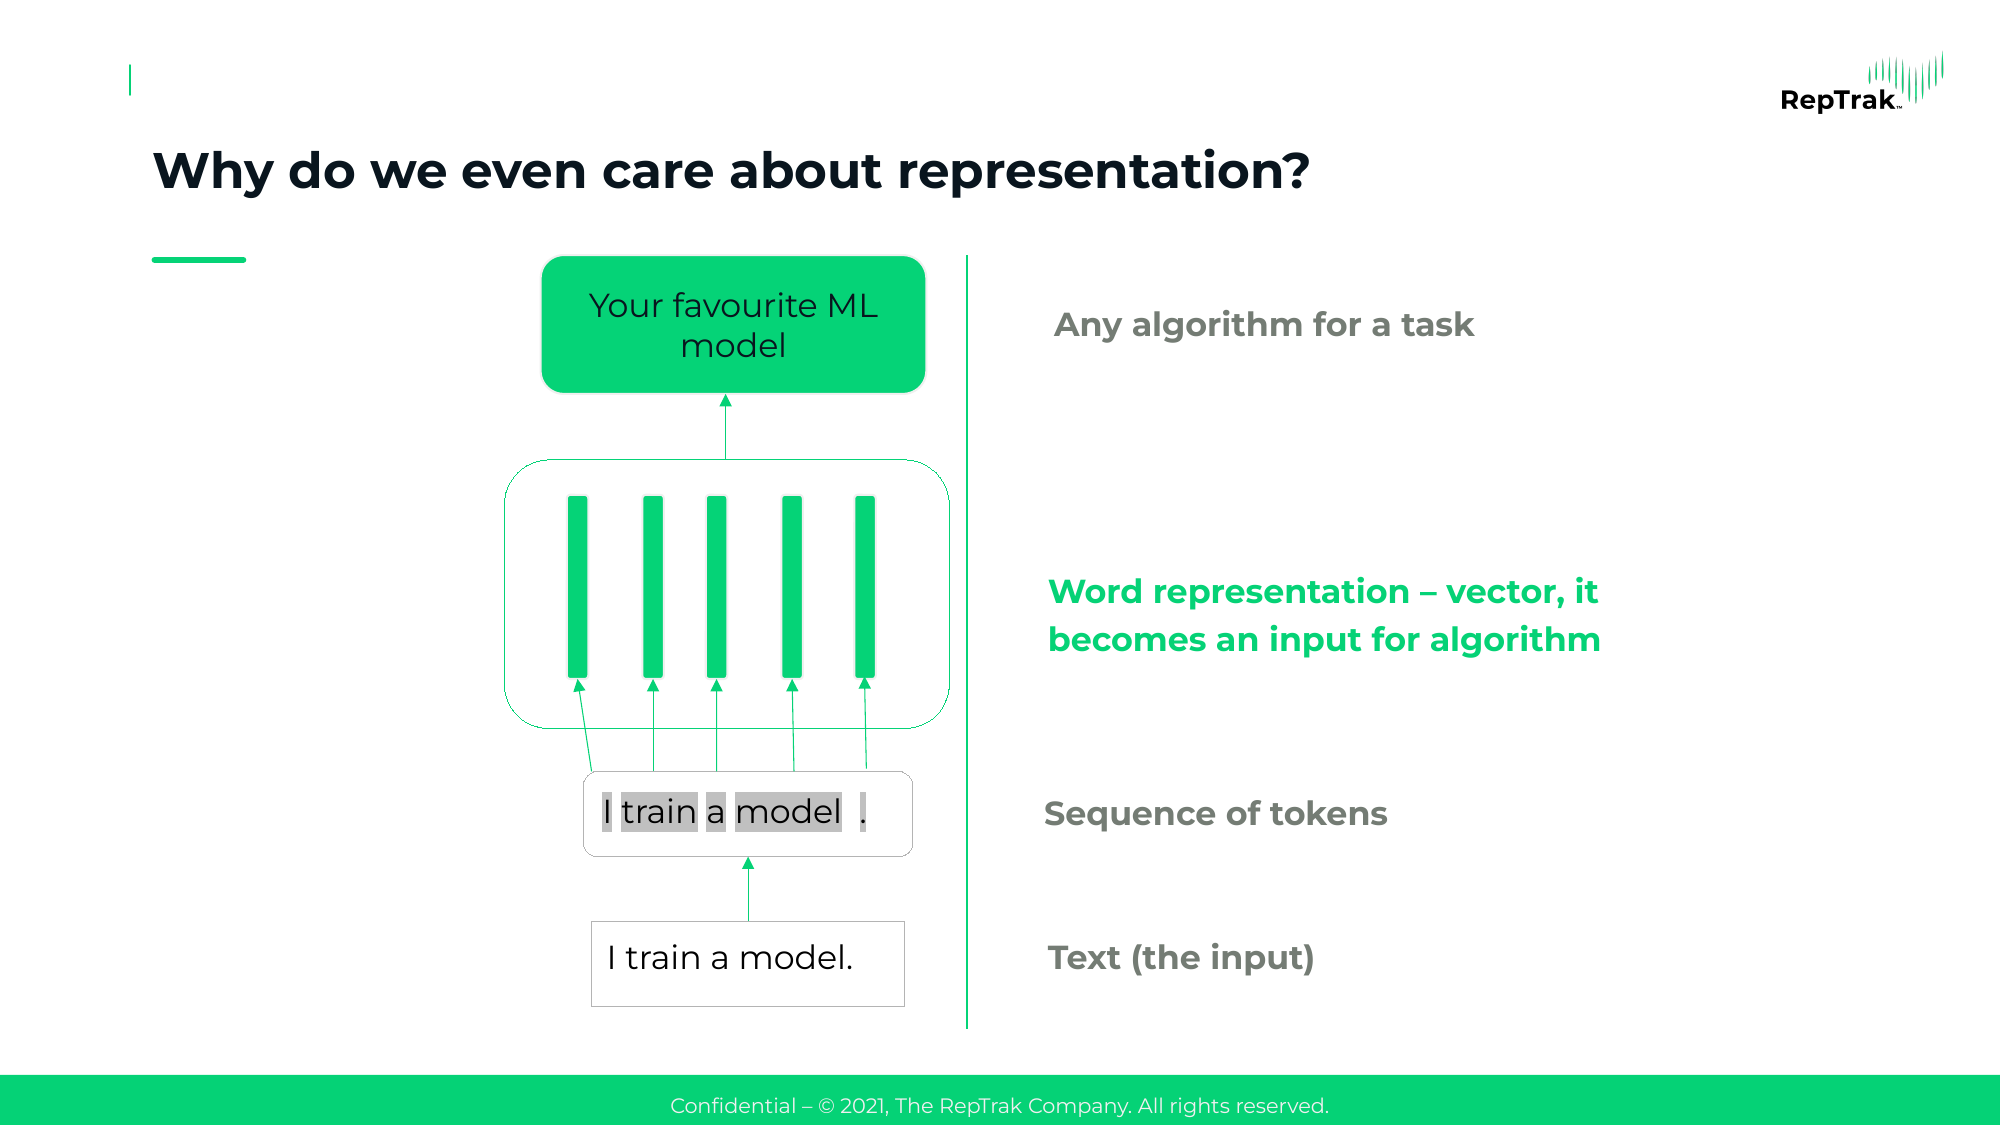

# Why do we even care about representation?
Your favourite ML model
Any algorithm for a task

Word representation – vector, it becomes an input for algorithm
I train a model  .
Sequence of tokens
I train a model.
Text (the input)
Confidential – © 2021, The RepTrak Company. All rights reserved.